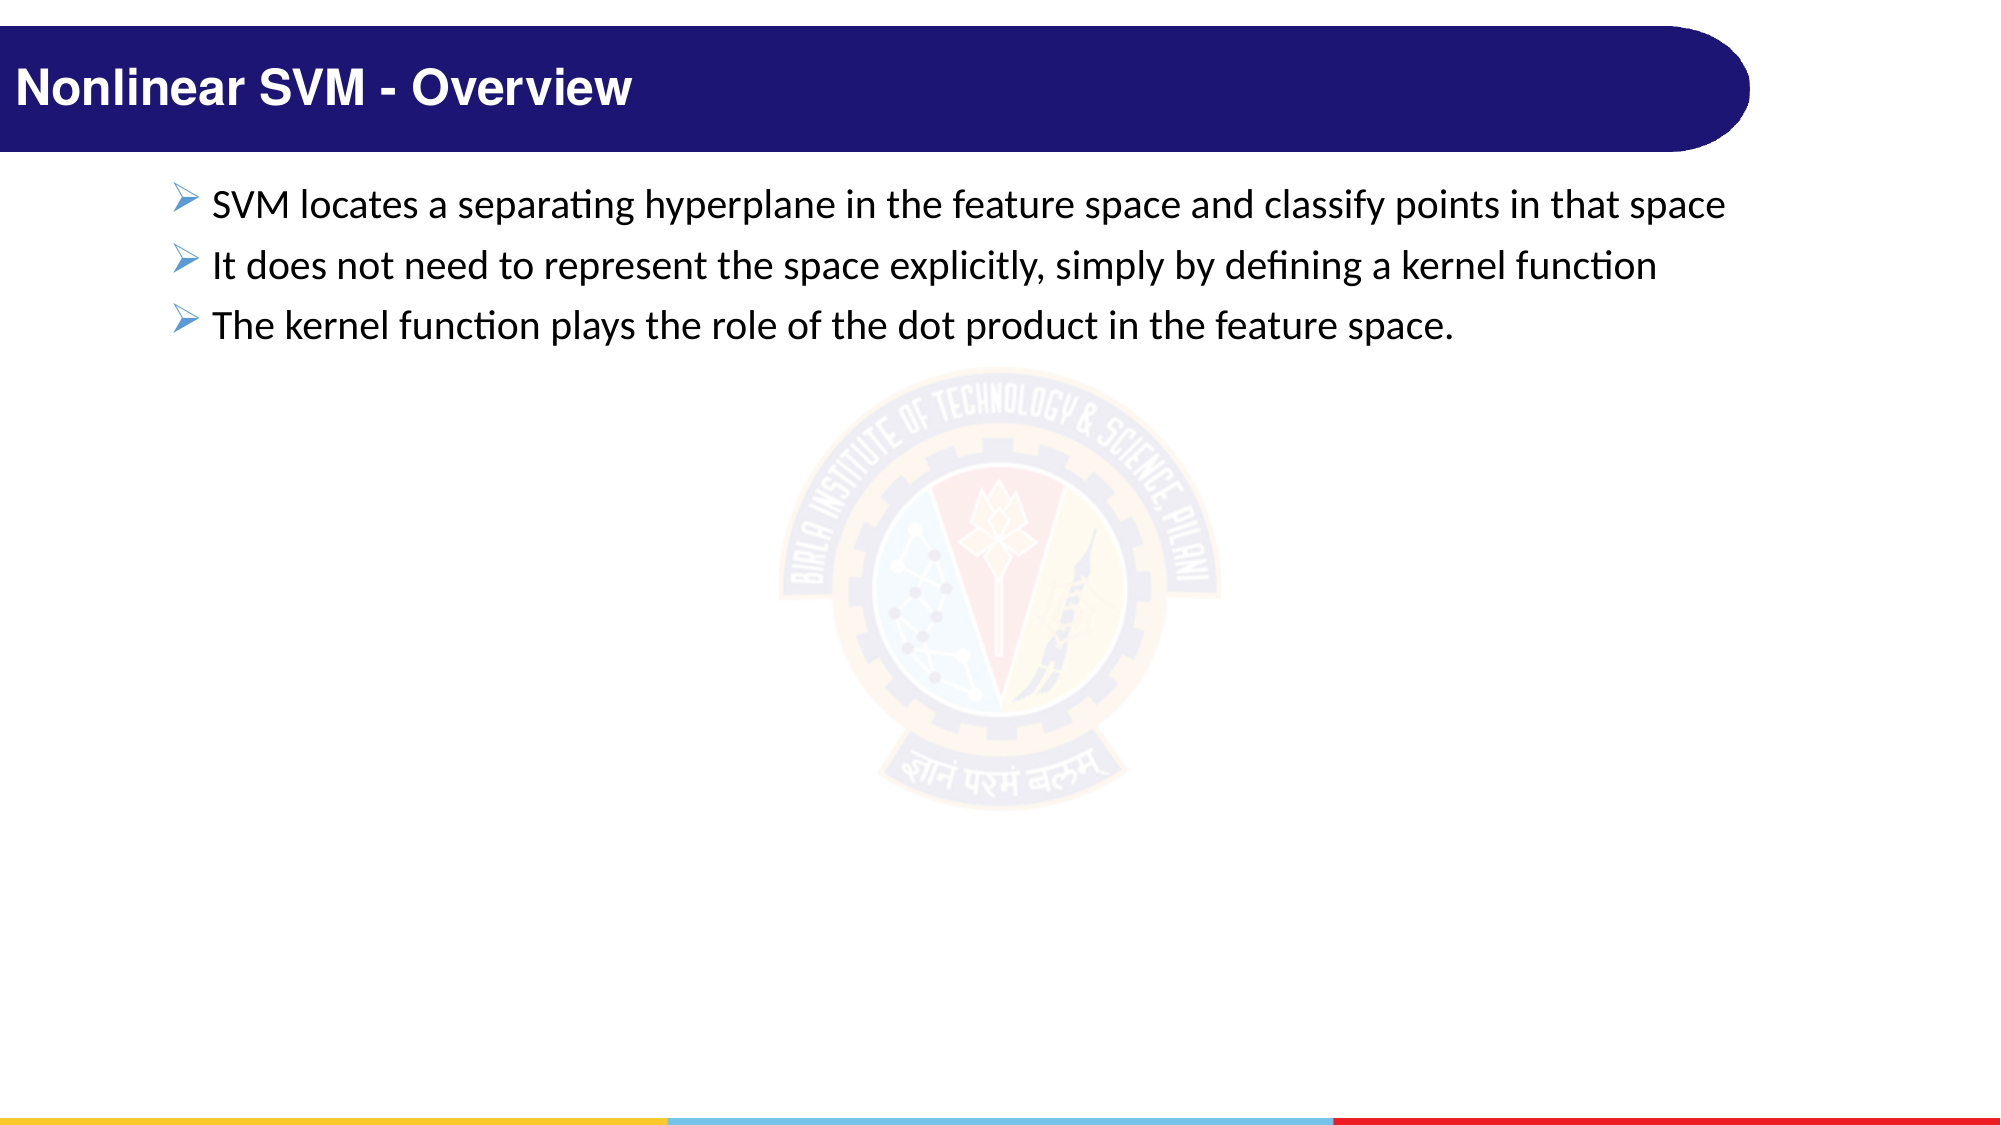

# Nonlinear SVM - Overview
SVM locates a separating hyperplane in the feature space and classify points in that space
It does not need to represent the space explicitly, simply by defining a kernel function
The kernel function plays the role of the dot product in the feature space.